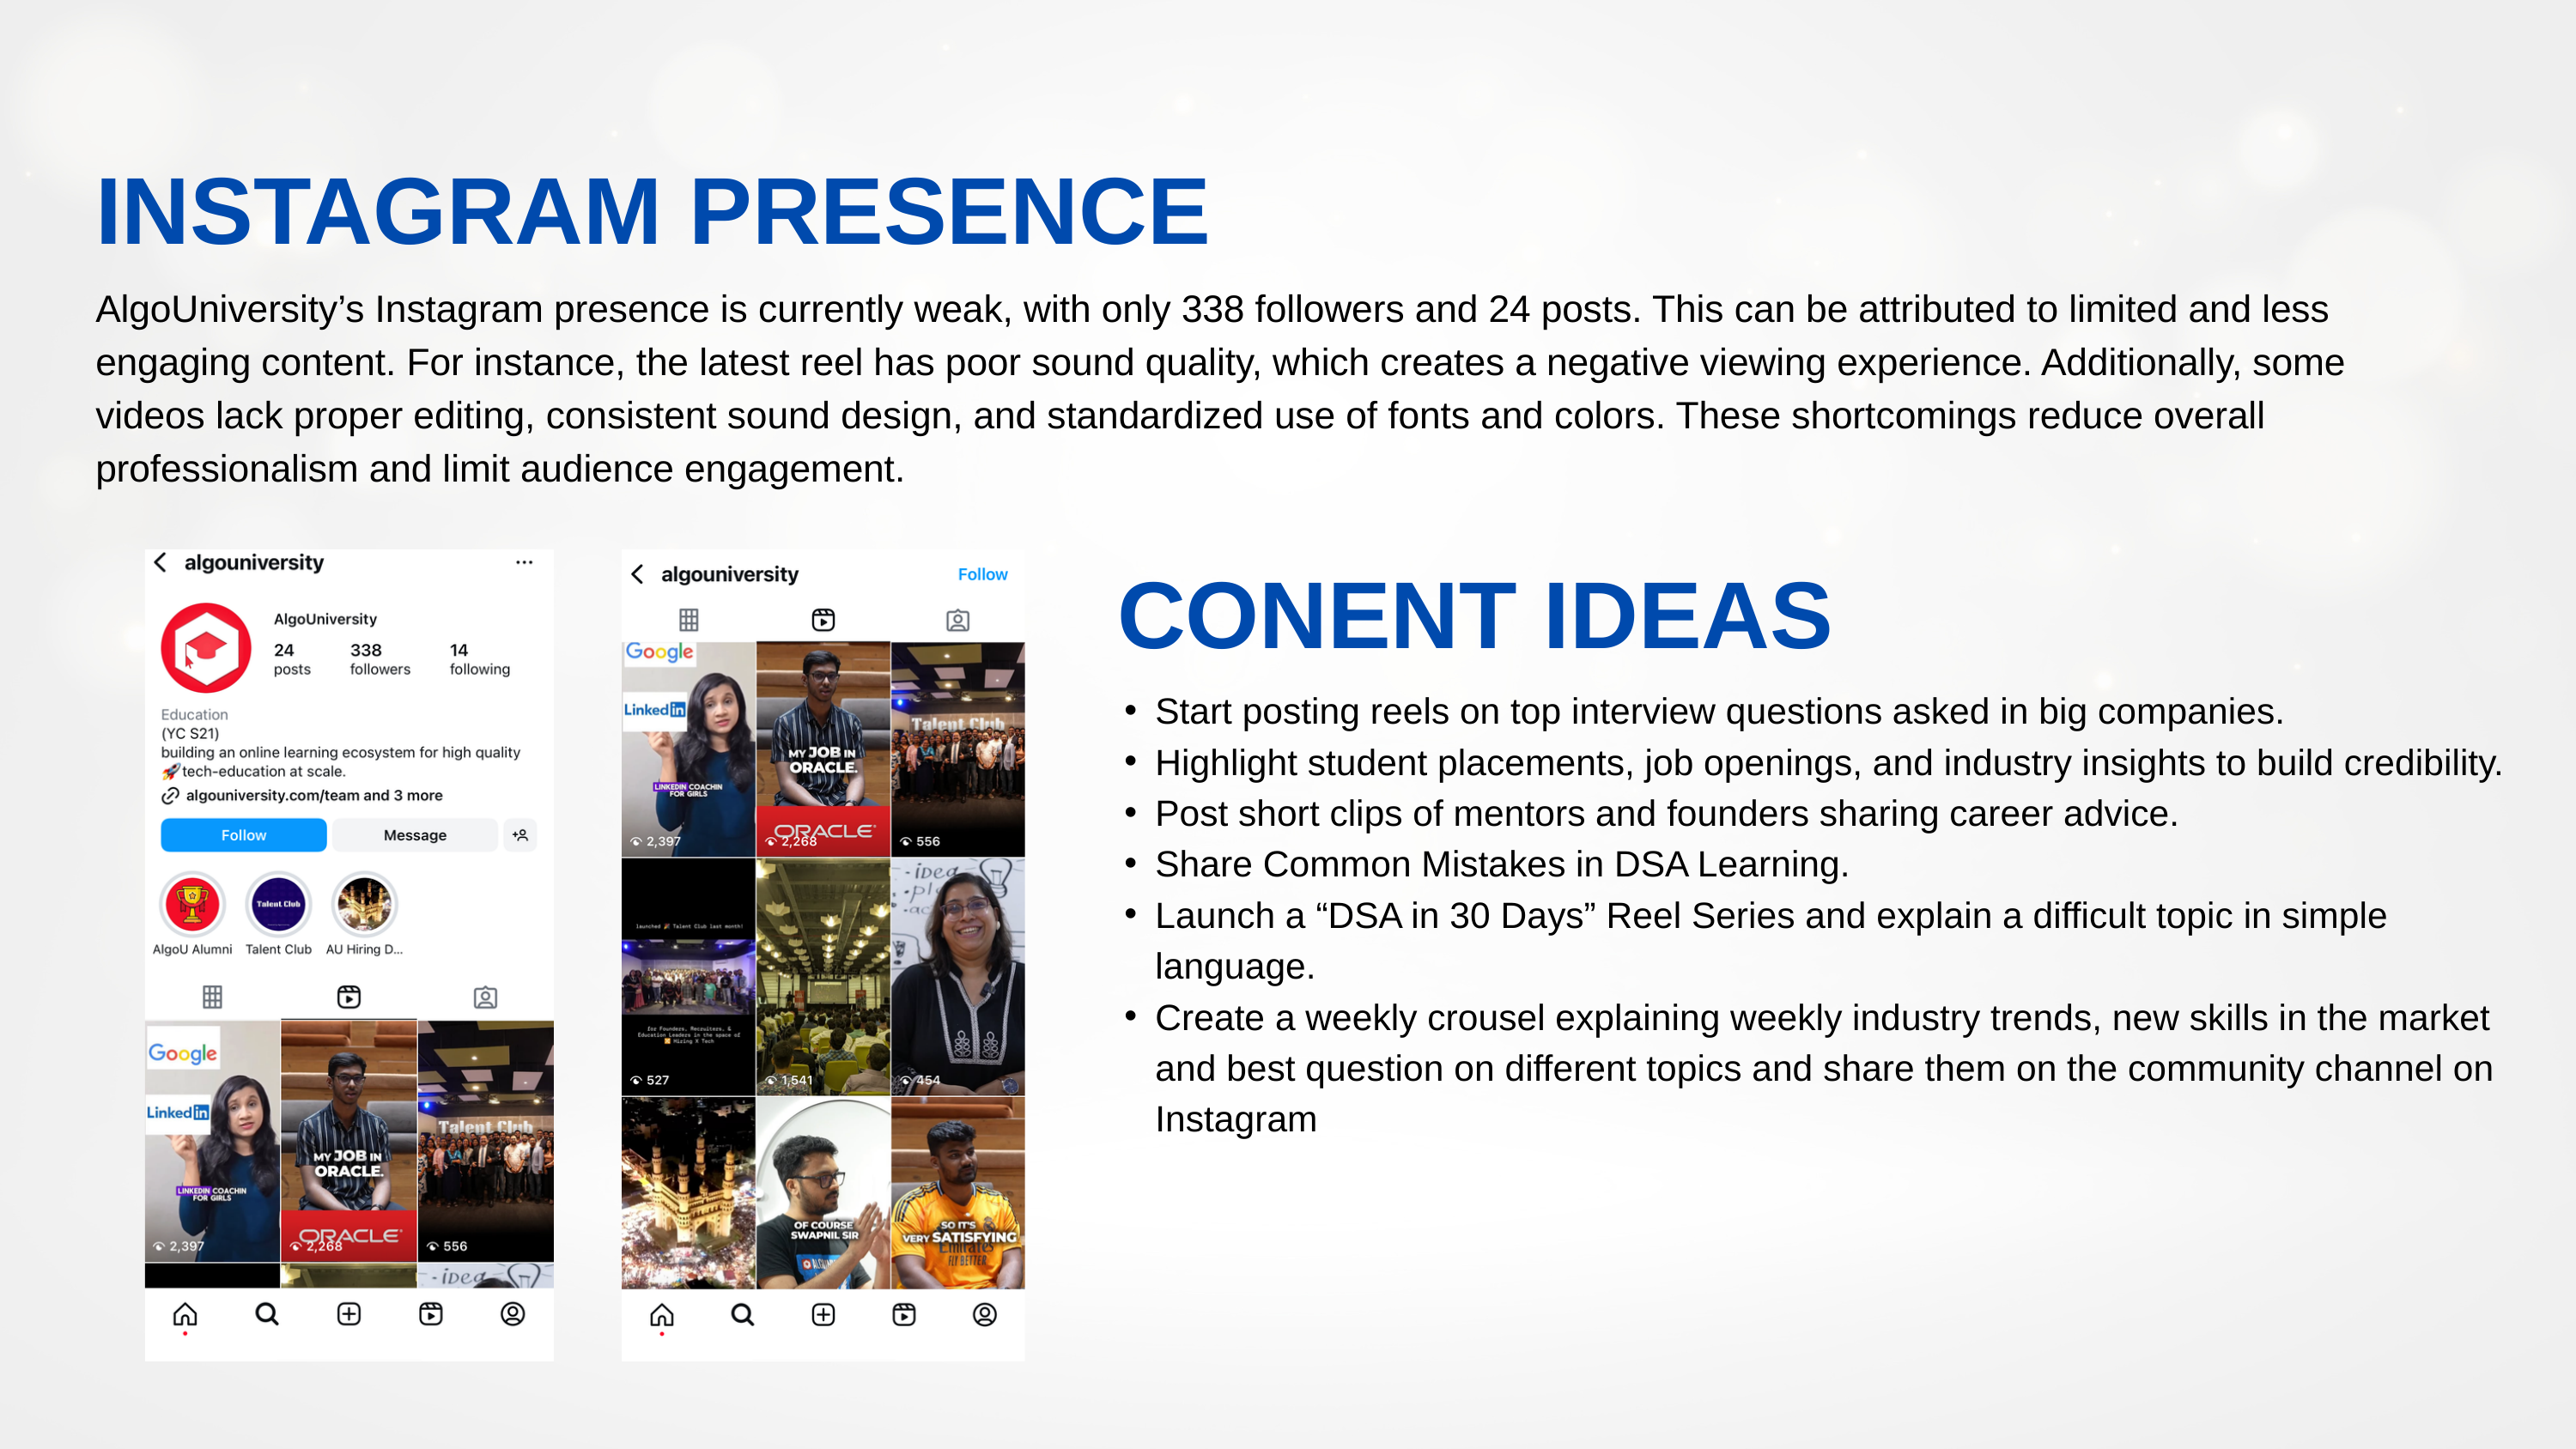

INSTAGRAM PRESENCE
AlgoUniversity’s Instagram presence is currently weak, with only 338 followers and 24 posts. This can be attributed to limited and less engaging content. For instance, the latest reel has poor sound quality, which creates a negative viewing experience. Additionally, some videos lack proper editing, consistent sound design, and standardized use of fonts and colors. These shortcomings reduce overall professionalism and limit audience engagement.
CONENT IDEAS

Start posting reels on top interview questions asked in big companies.
Highlight student placements, job openings, and industry insights to build credibility.
Post short clips of mentors and founders sharing career advice.
Share Common Mistakes in DSA Learning.
Launch a “DSA in 30 Days” Reel Series and explain a difficult topic in simple language.
Create a weekly crousel explaining weekly industry trends, new skills in the market and best question on different topics and share them on the community channel on Instagram